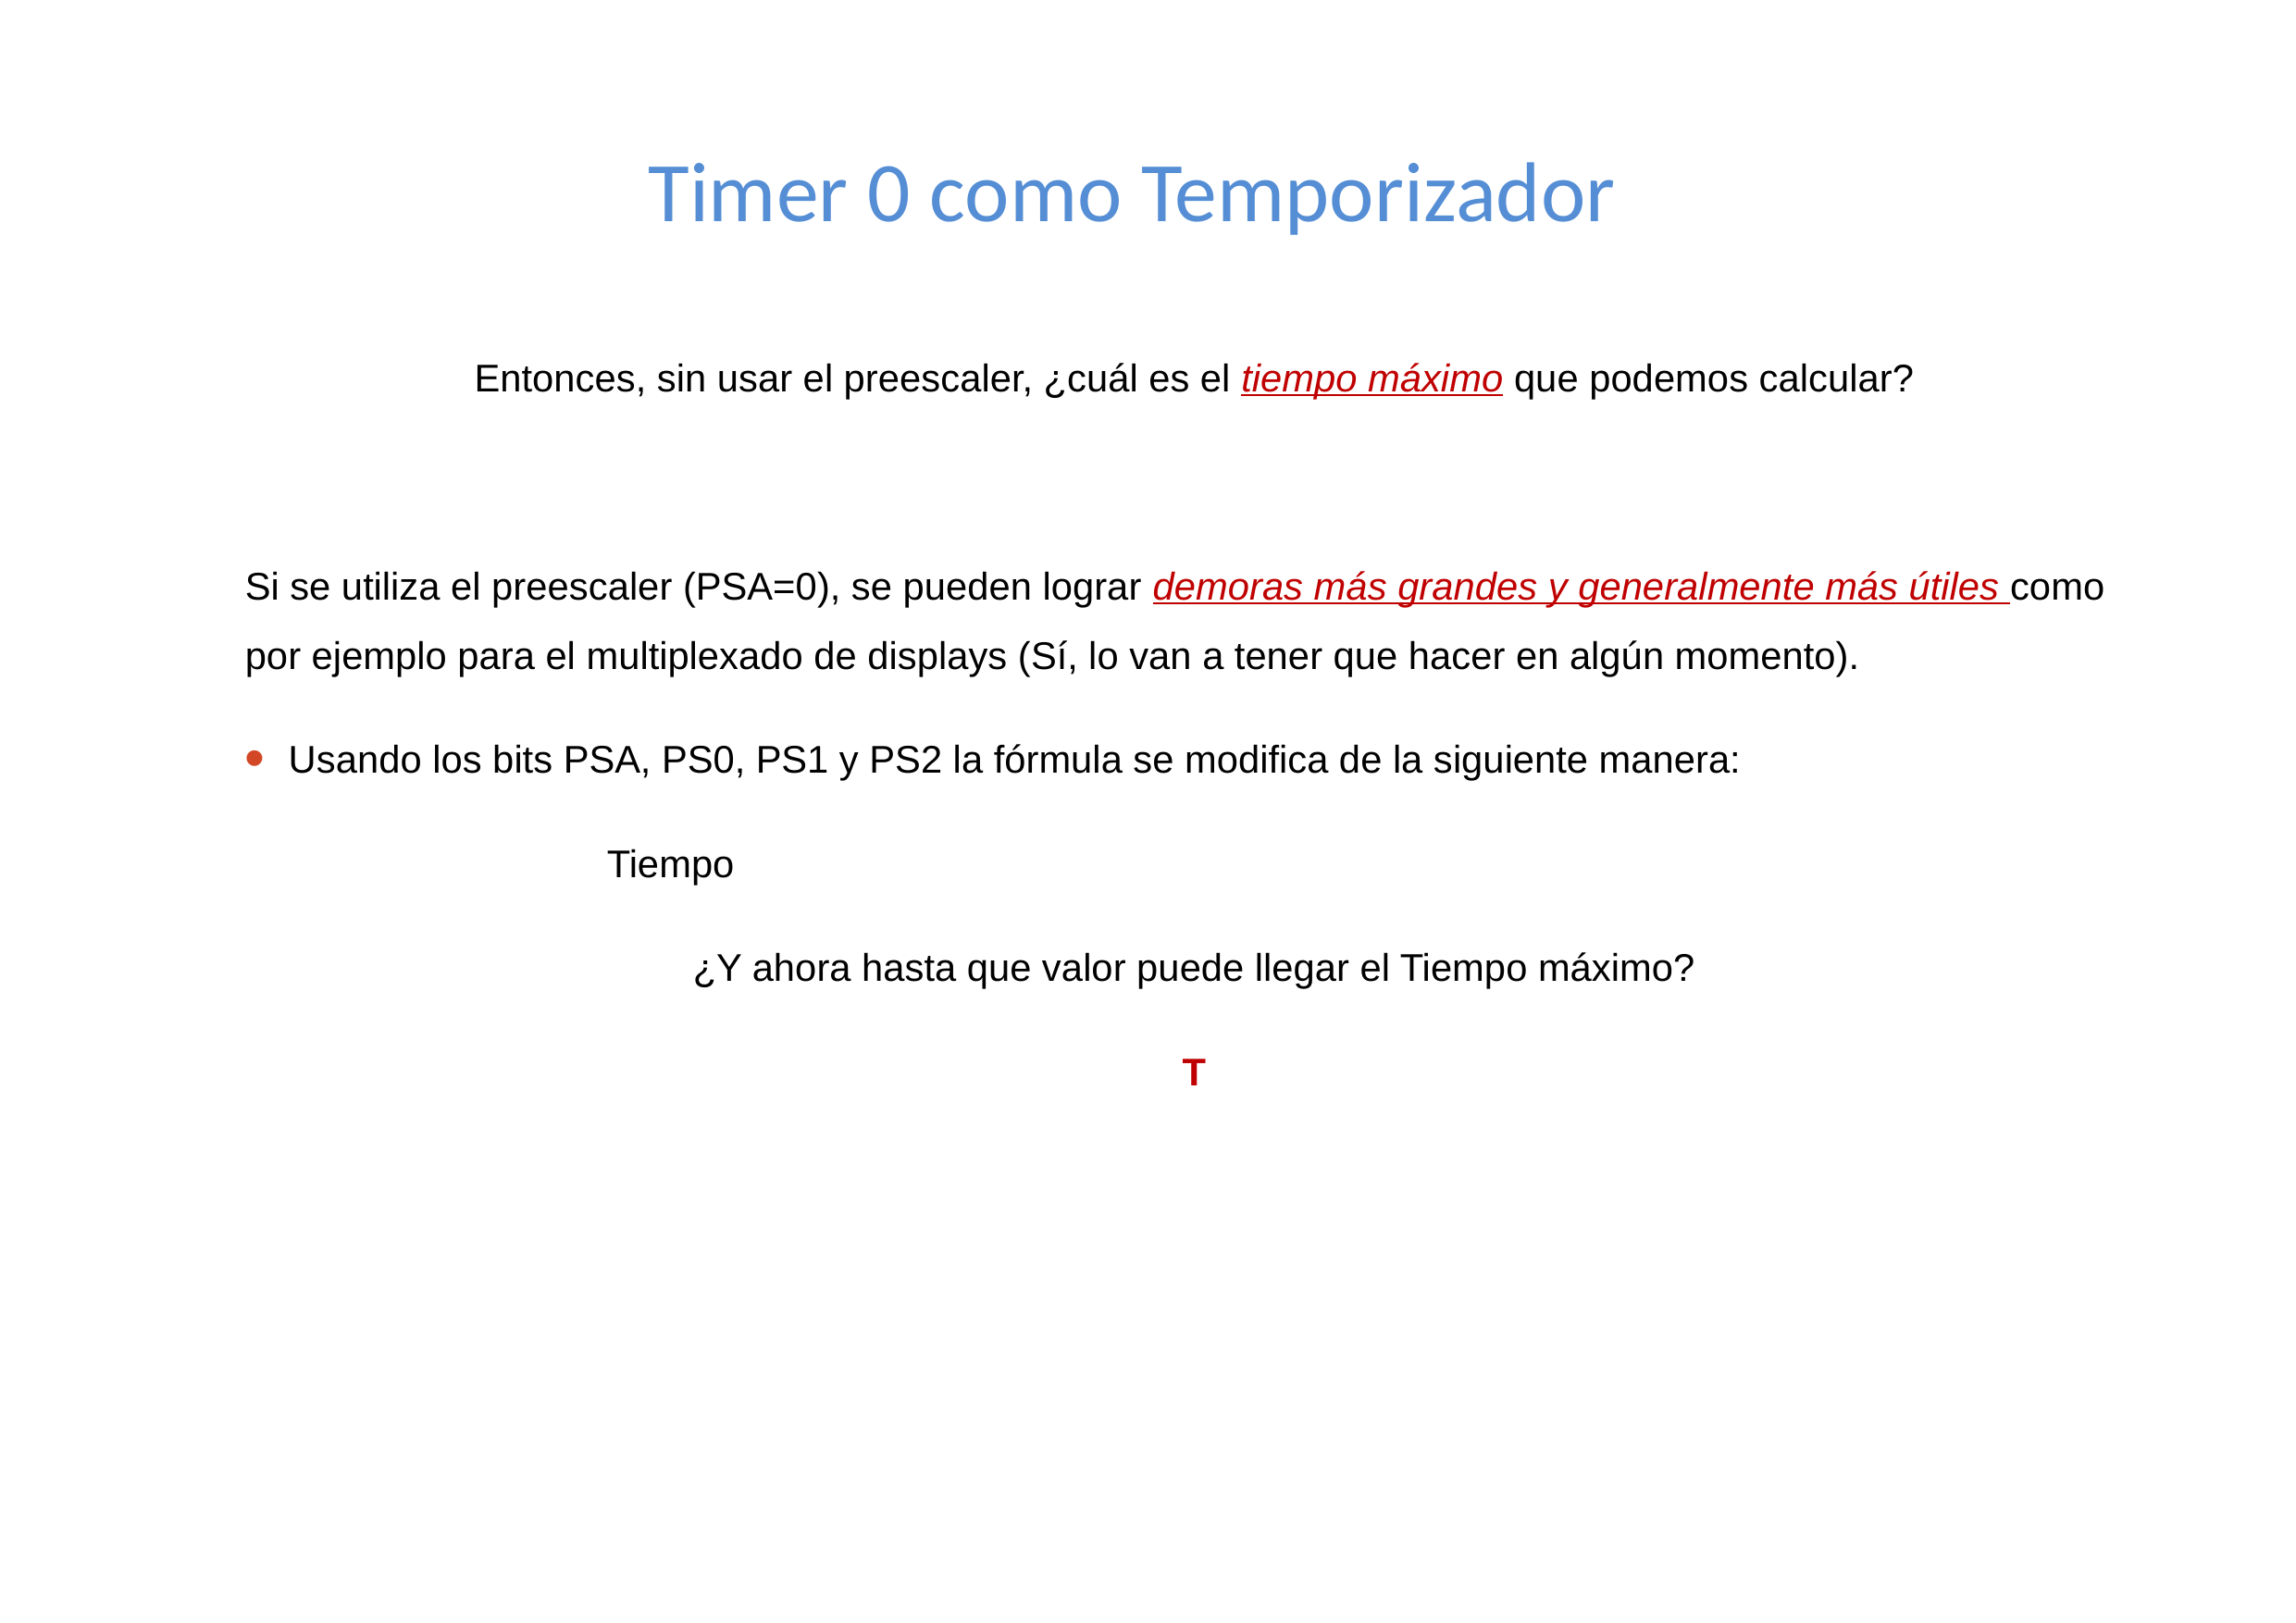

# Timer 0 como Temporizador
Entonces, sin usar el preescaler, ¿cuál es el tiempo máximo que podemos calcular?

Si se utiliza el preescaler (PSA=0), se pueden lograr demoras más grandes y generalmente más útiles como por ejemplo para el multiplexado de displays (Sí, lo van a tener que hacer en algún momento).
Usando los bits PSA, PS0, PS1 y PS2 la fórmula se modifica de la siguiente manera:
                                  Tiempo
¿Y ahora hasta que valor puede llegar el Tiempo máximo?
T